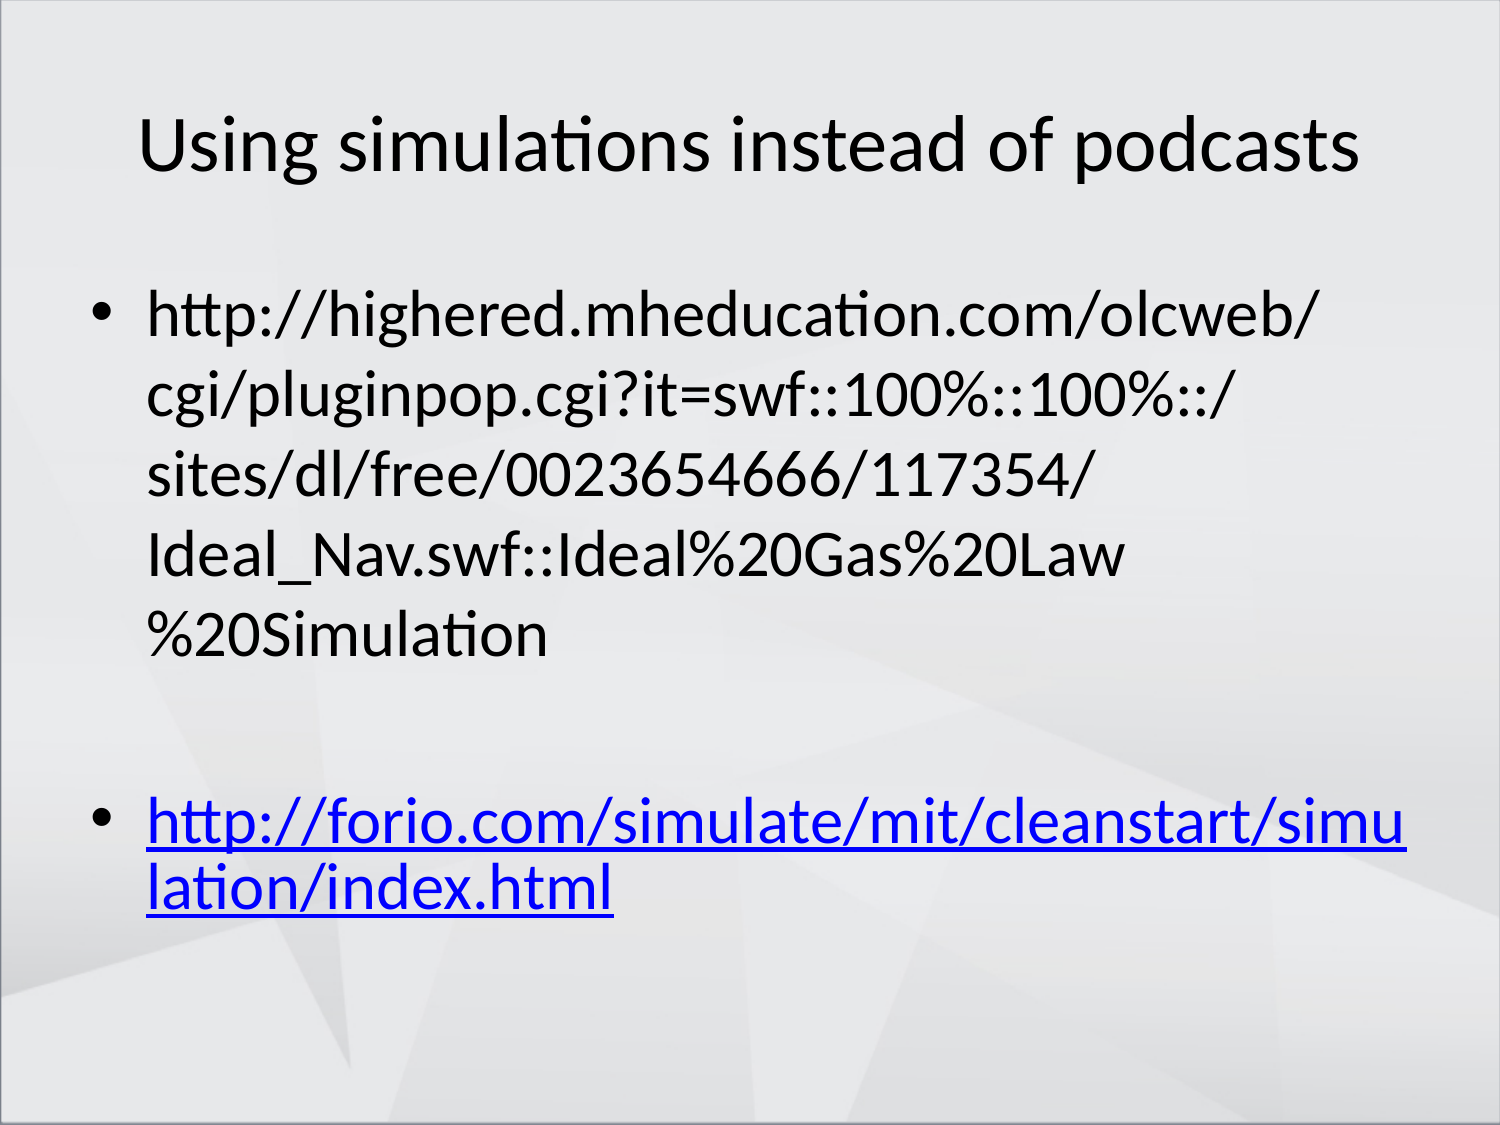

# Using simulations instead of podcasts
http://highered.mheducation.com/olcweb/cgi/pluginpop.cgi?it=swf::100%::100%::/sites/dl/free/0023654666/117354/Ideal_Nav.swf::Ideal%20Gas%20Law%20Simulation

http://forio.com/simulate/mit/cleanstart/simulation/index.html